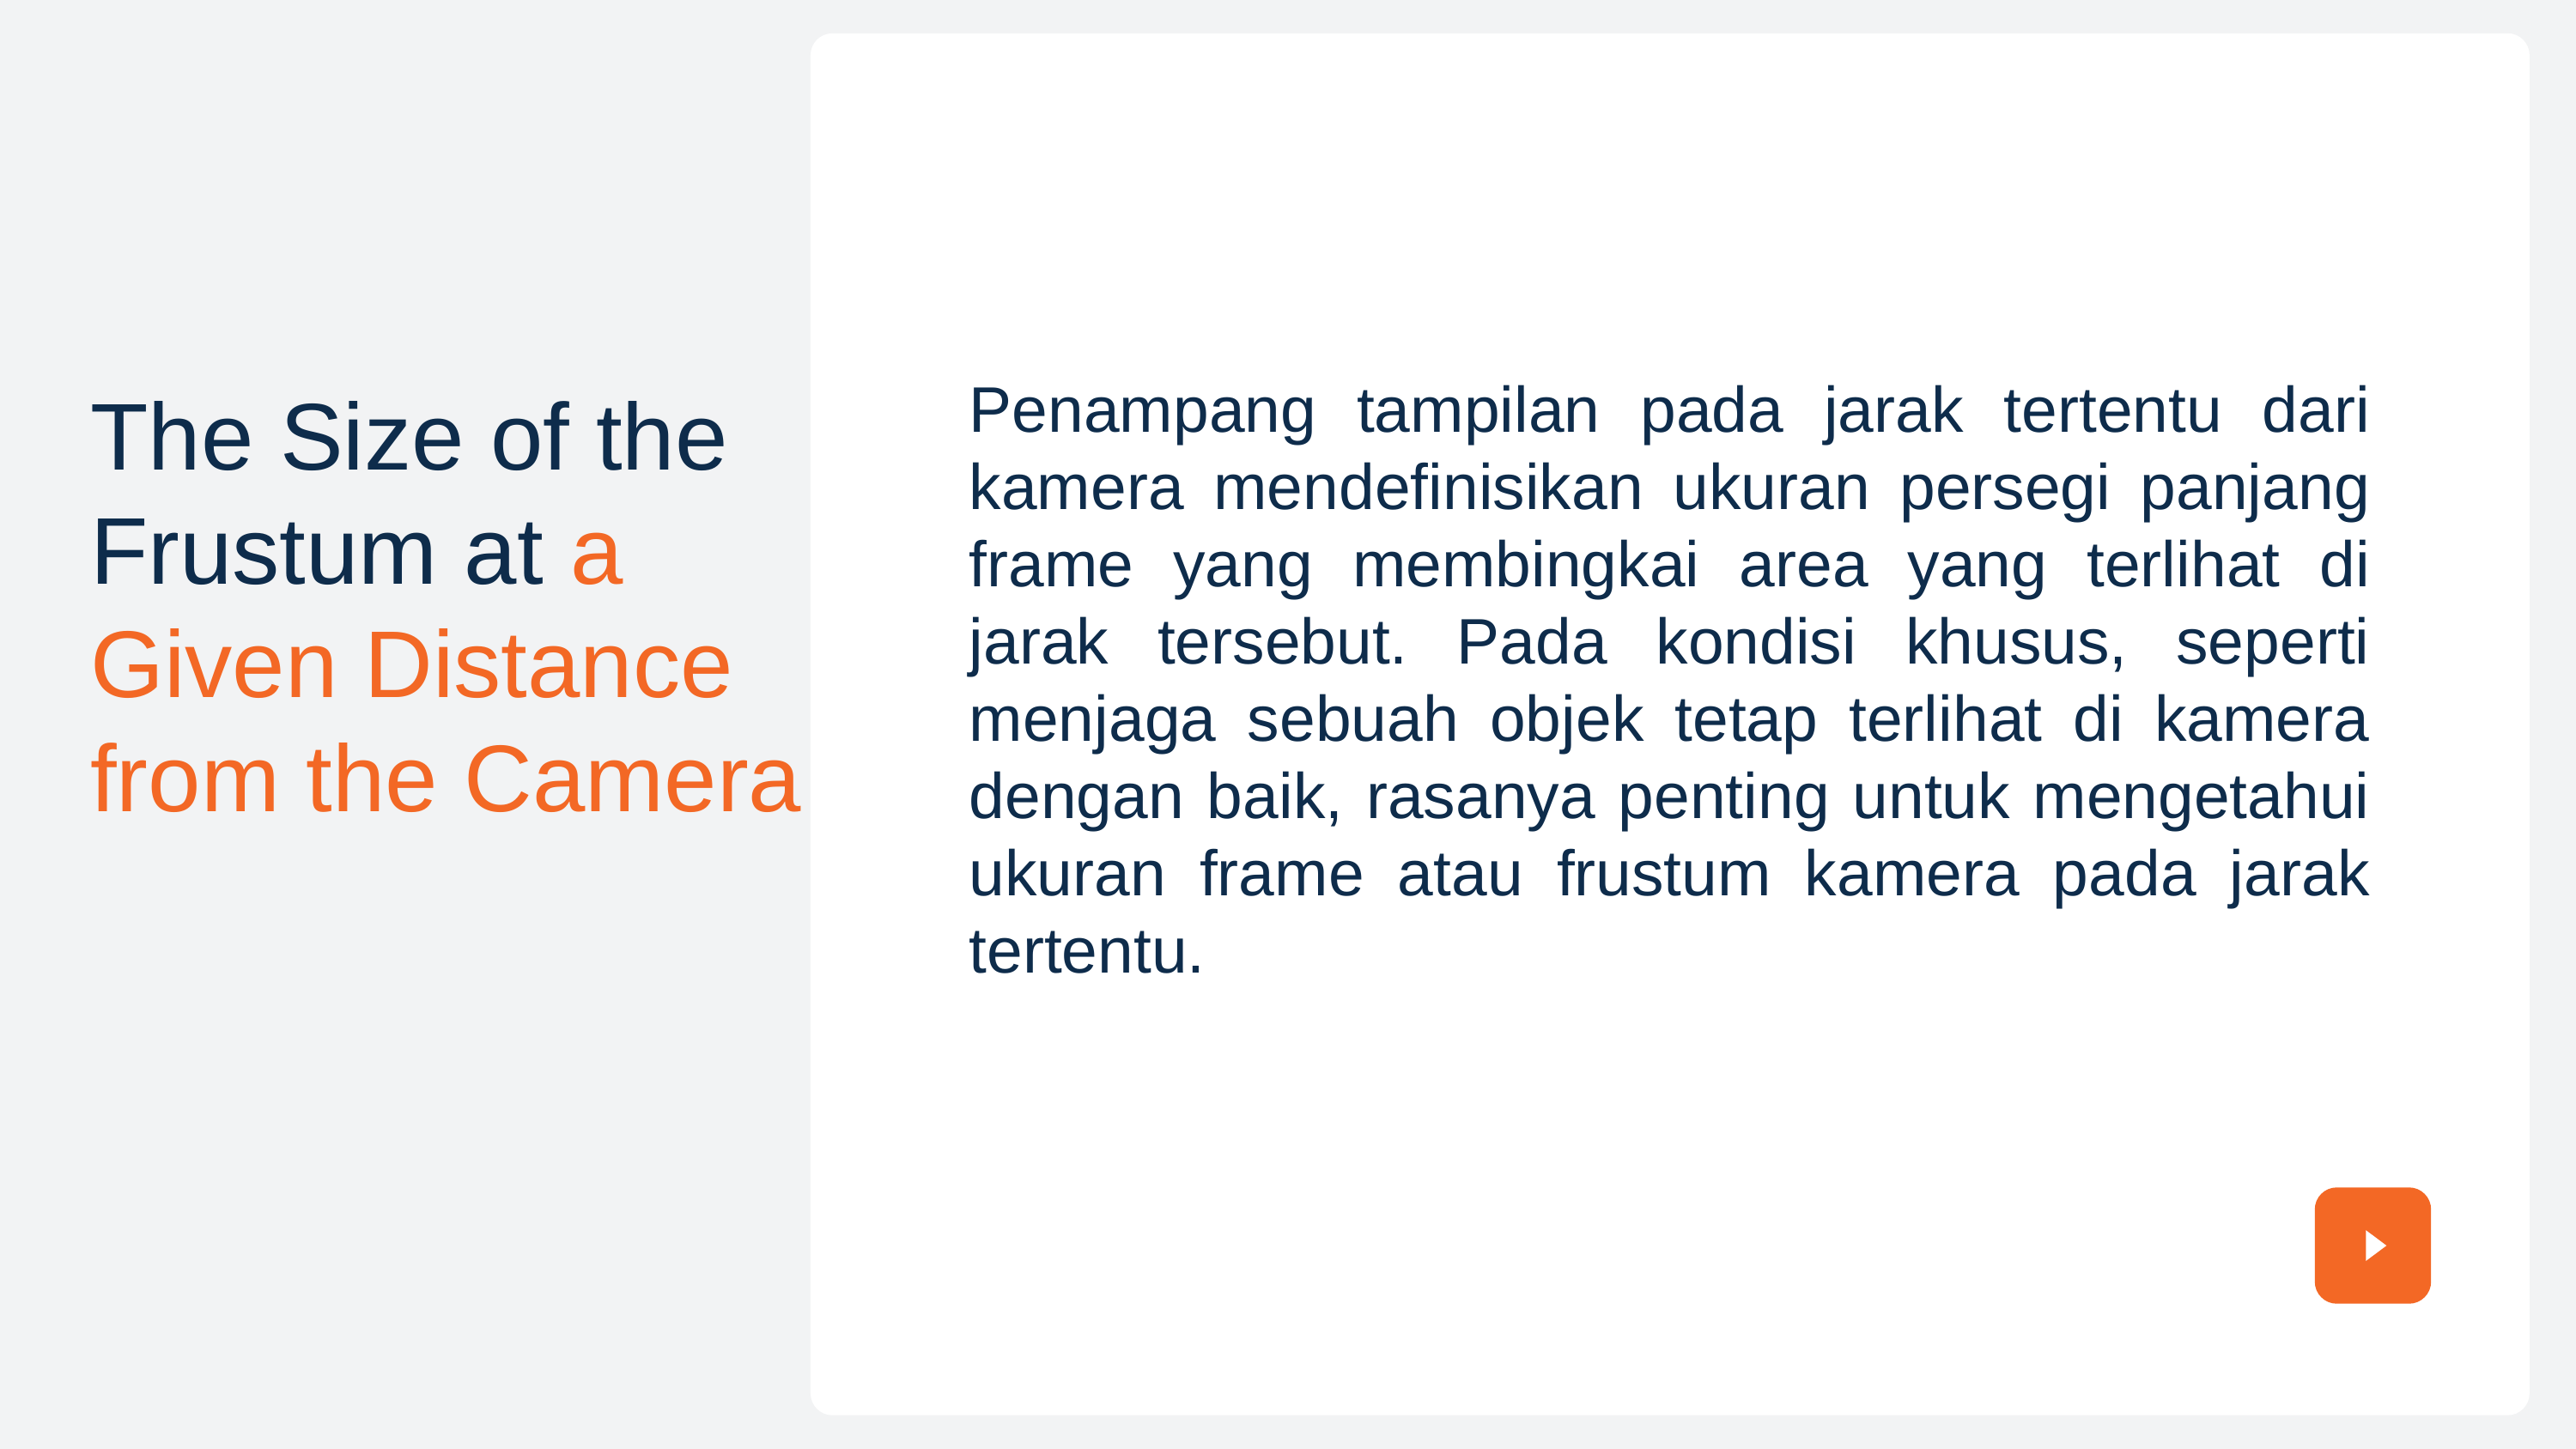

Penampang tampilan pada jarak tertentu dari kamera mendefinisikan ukuran persegi panjang frame yang membingkai area yang terlihat di jarak tersebut. Pada kondisi khusus, seperti menjaga sebuah objek tetap terlihat di kamera dengan baik, rasanya penting untuk mengetahui ukuran frame atau frustum kamera pada jarak tertentu.

The Size of the Frustum at a Given Distance from the Camera